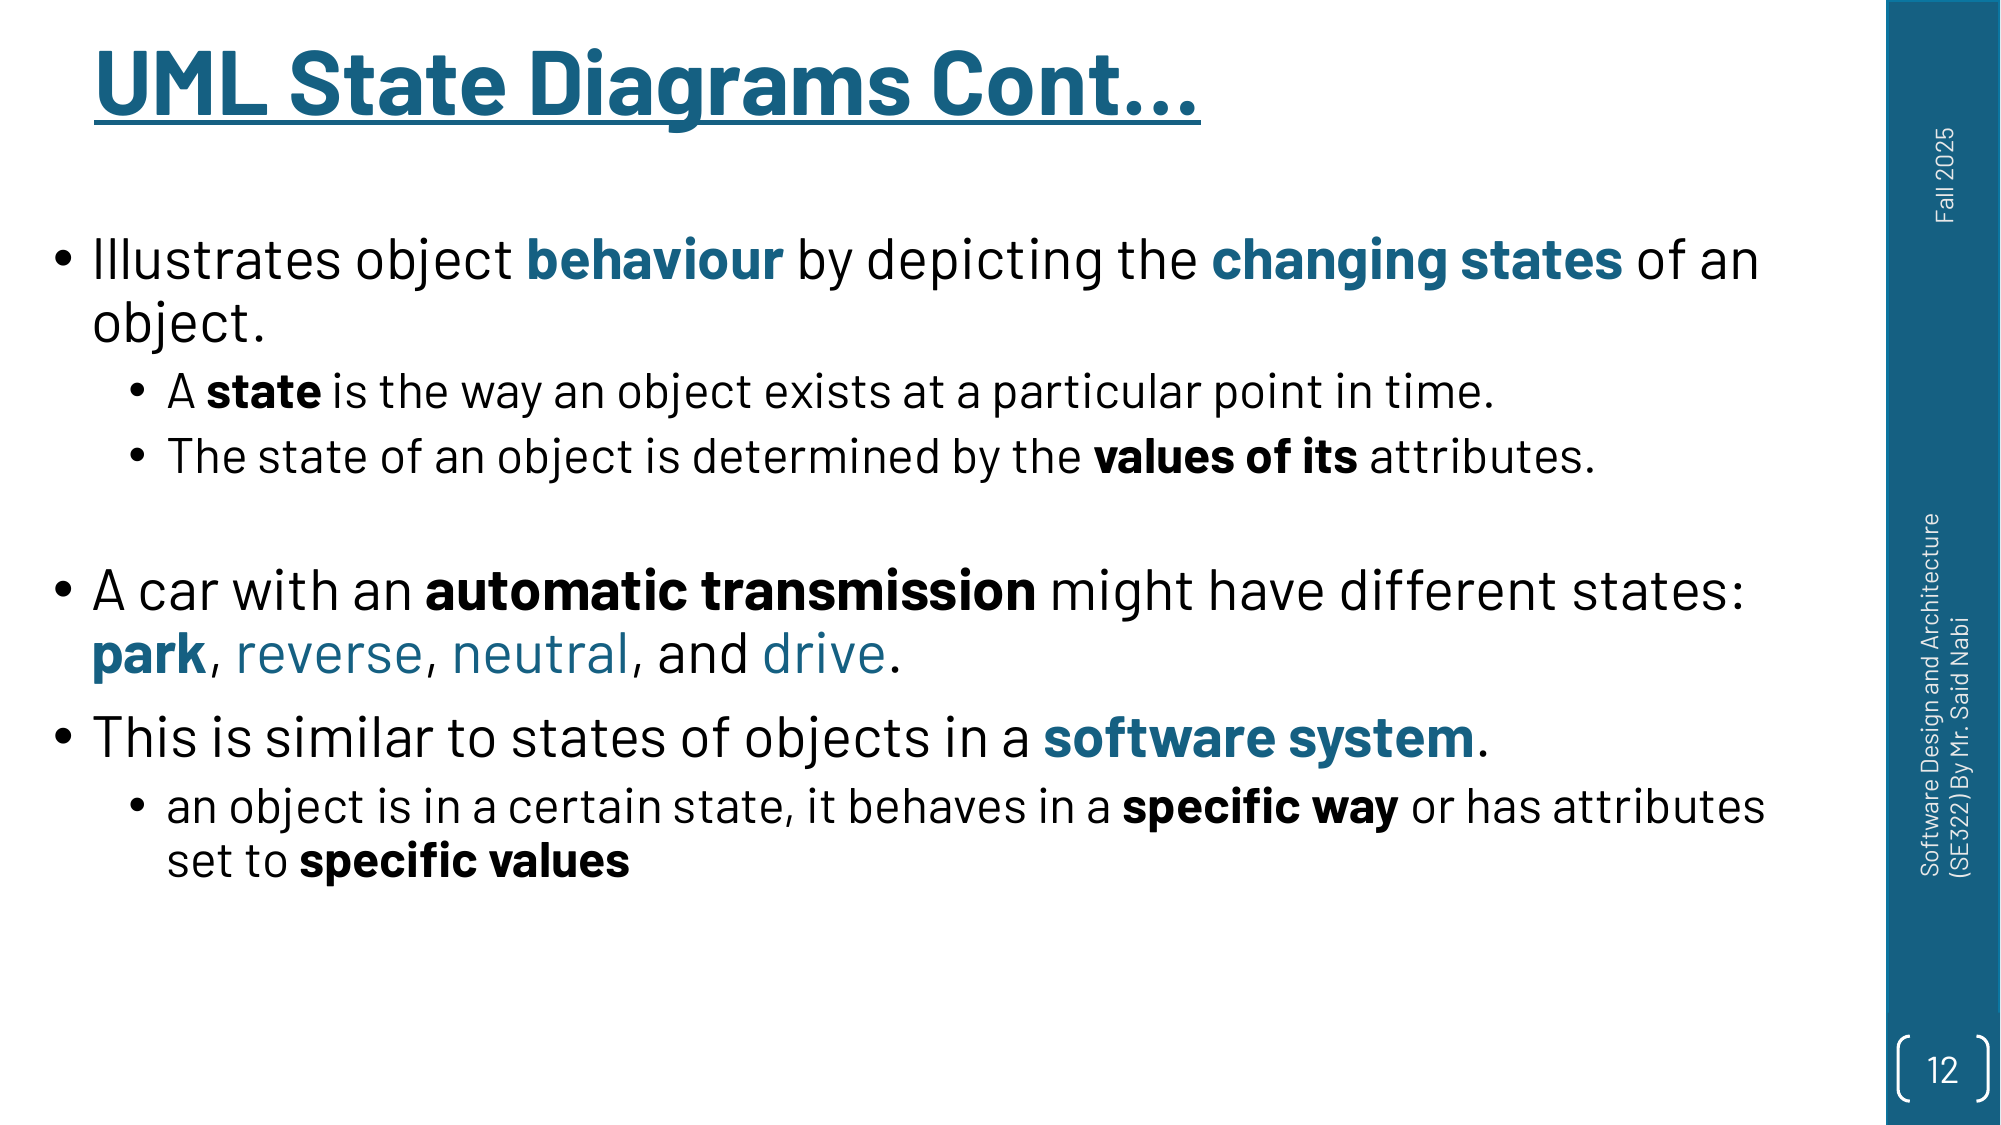

# UML State Diagrams Cont…

Illustrates object behaviour by depicting the changing states of an object.
A state is the way an object exists at a particular point in time.
The state of an object is determined by the values of its attributes.

A car with an automatic transmission might have different states: park, reverse, neutral, and drive.
This is similar to states of objects in a software system.
an object is in a certain state, it behaves in a specific way or has attributes set to specific values